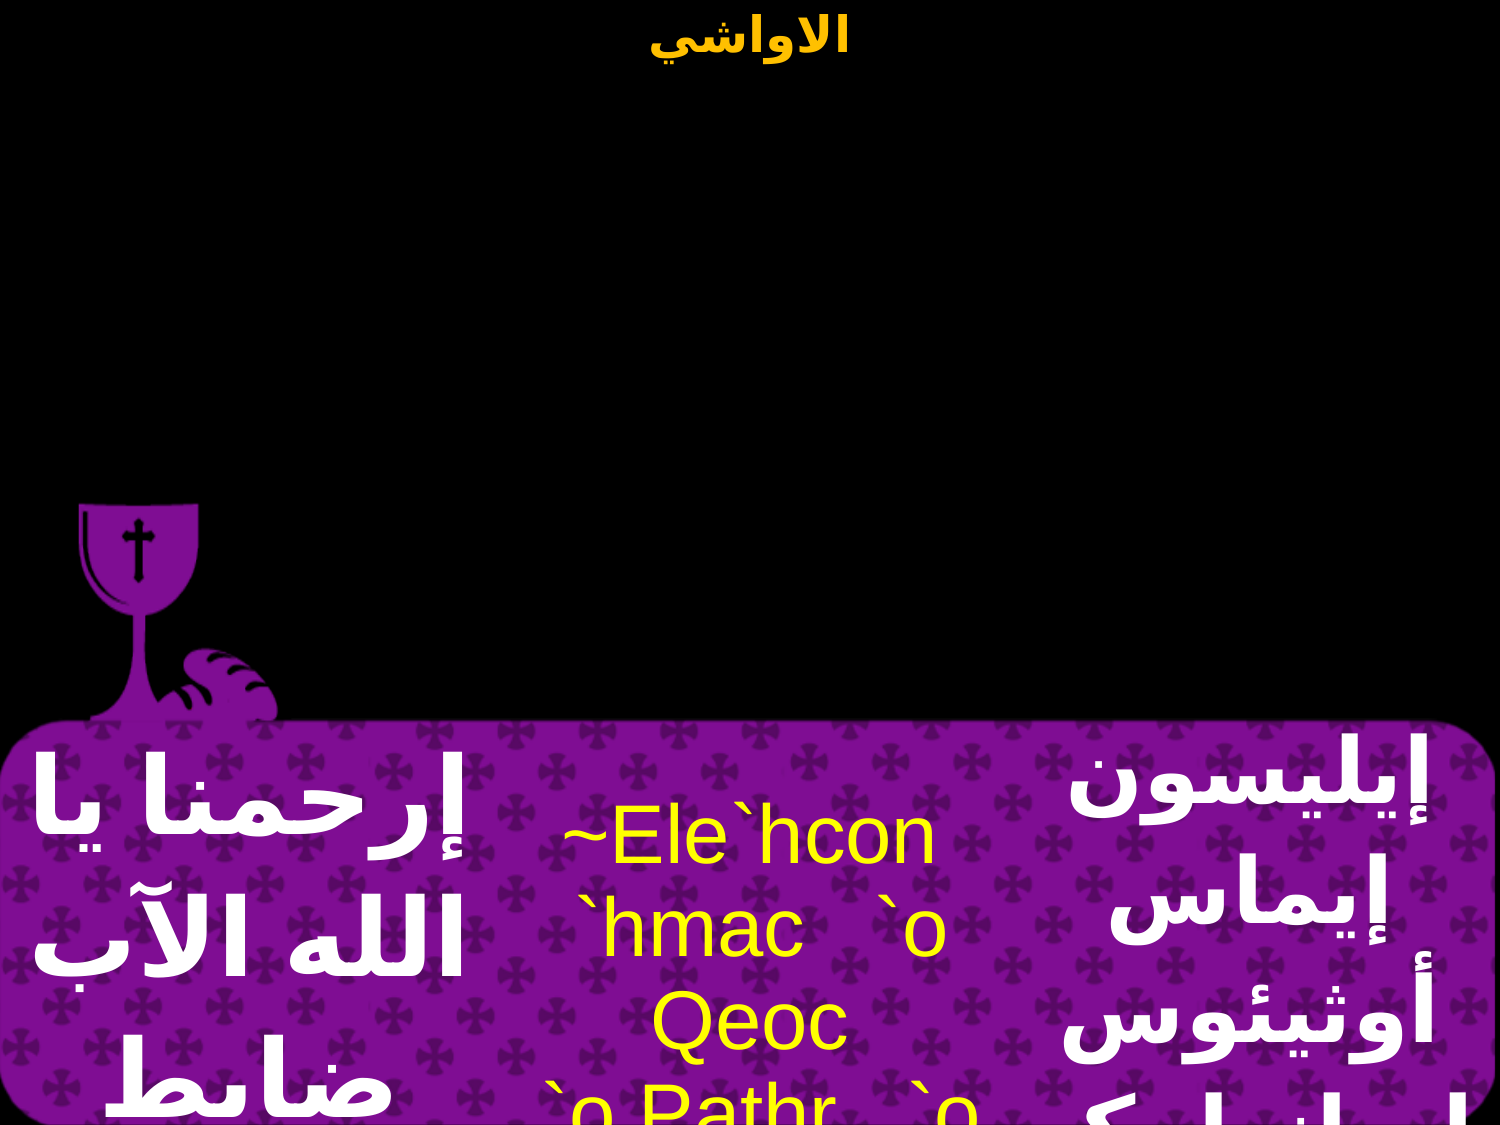

| إرحمنا يا الله الآب ضابط الكل | ~Ele`hcon `hmac `o Qeoc `o Pathr `o pantokratwr | إيليسون إيماس أوثيئوس اوبانطوكراطور |
| --- | --- | --- |